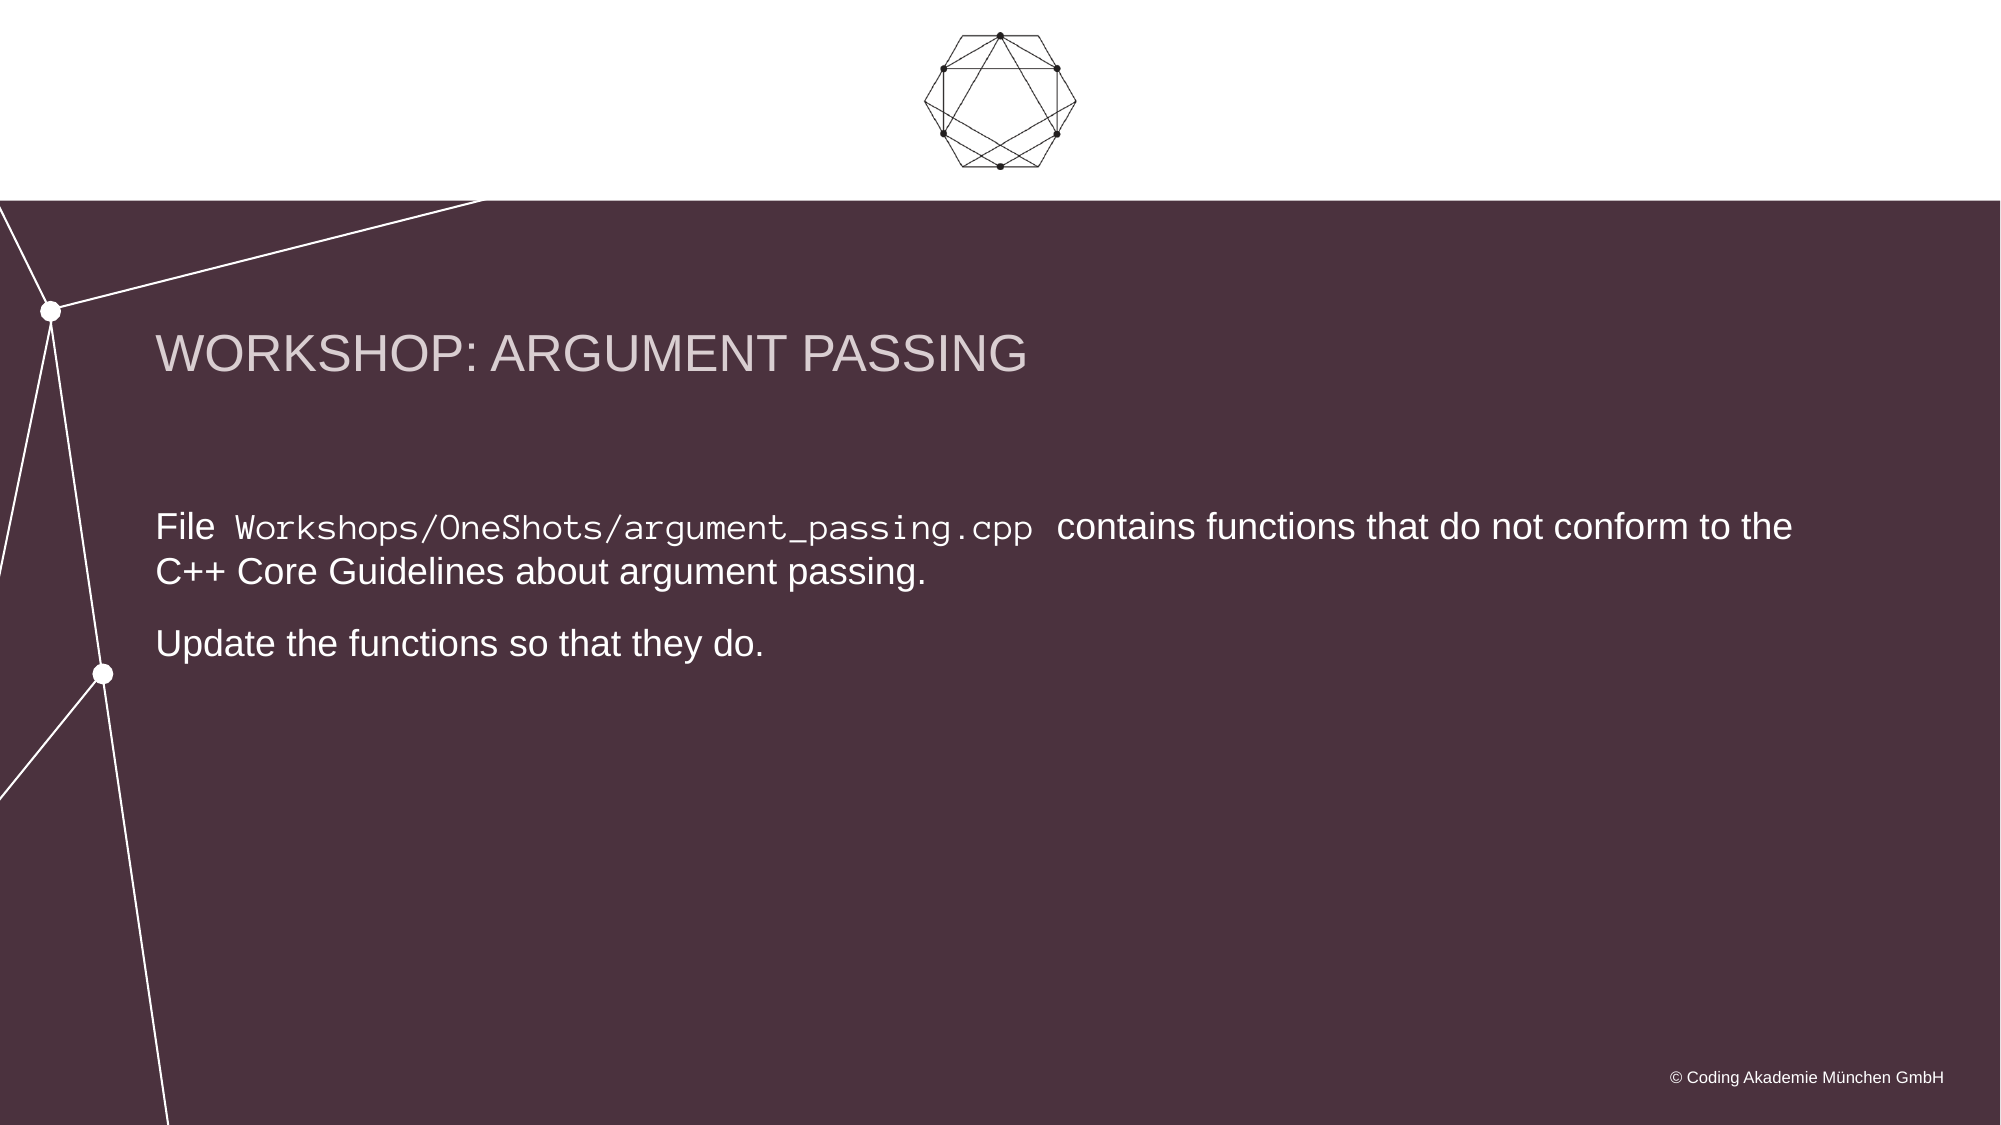

# Workshop: Argument Passing
File  Workshops/OneShots/argument_passing.cpp contains functions that do not conform to the C++ Core Guidelines about argument passing.
Update the functions so that they do.
© Coding Akademie München GmbH